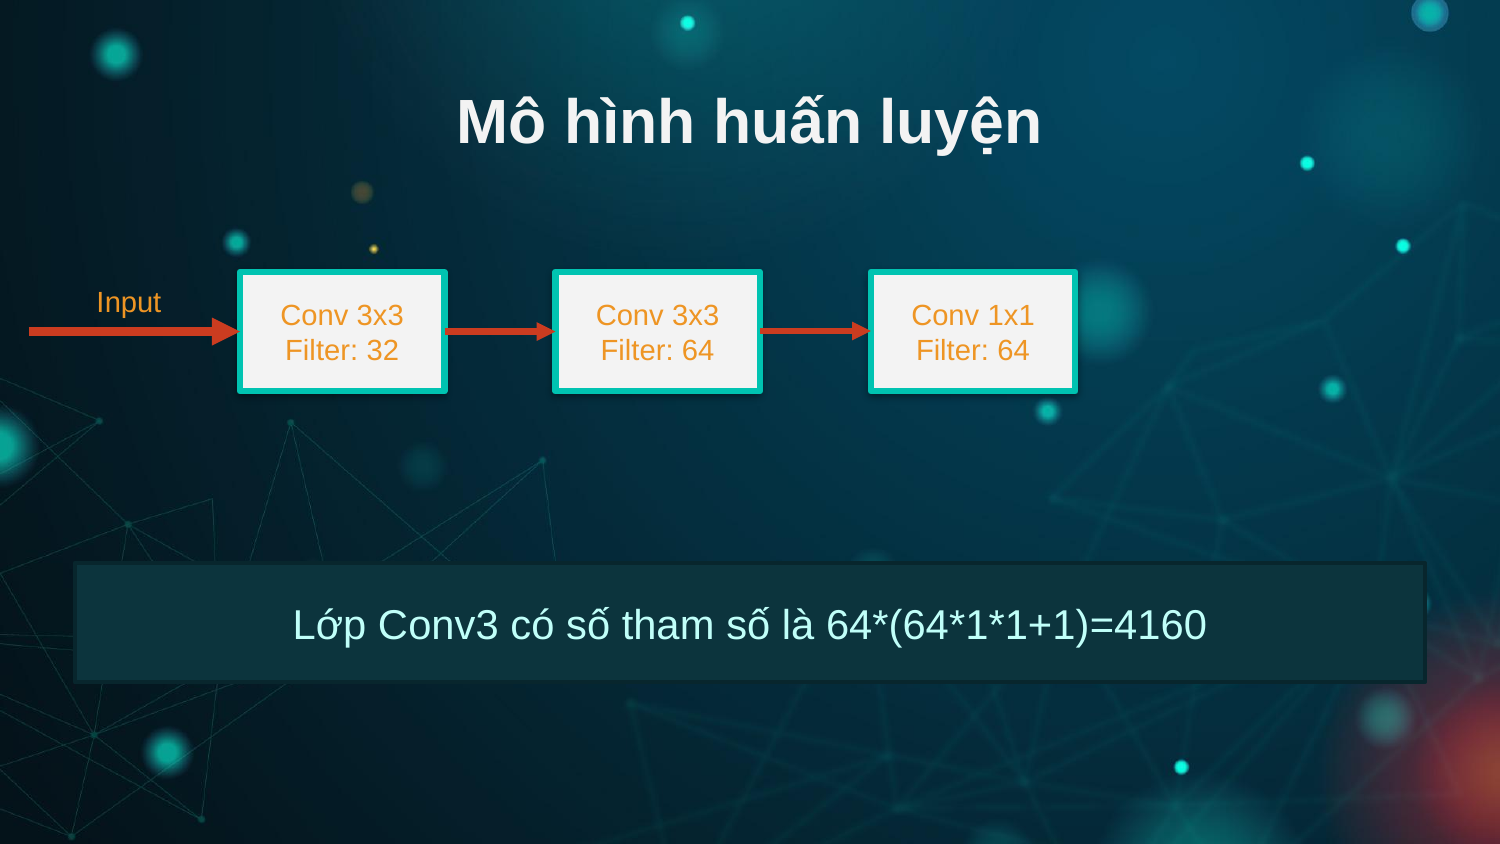

# Mô hình huấn luyện
Conv 1x1
Filter: 64
Conv 3x3
Filter: 32
Conv 3x3
Filter: 64
Input

Lớp Conv3 có số tham số là 64*(64*1*1+1)=4160